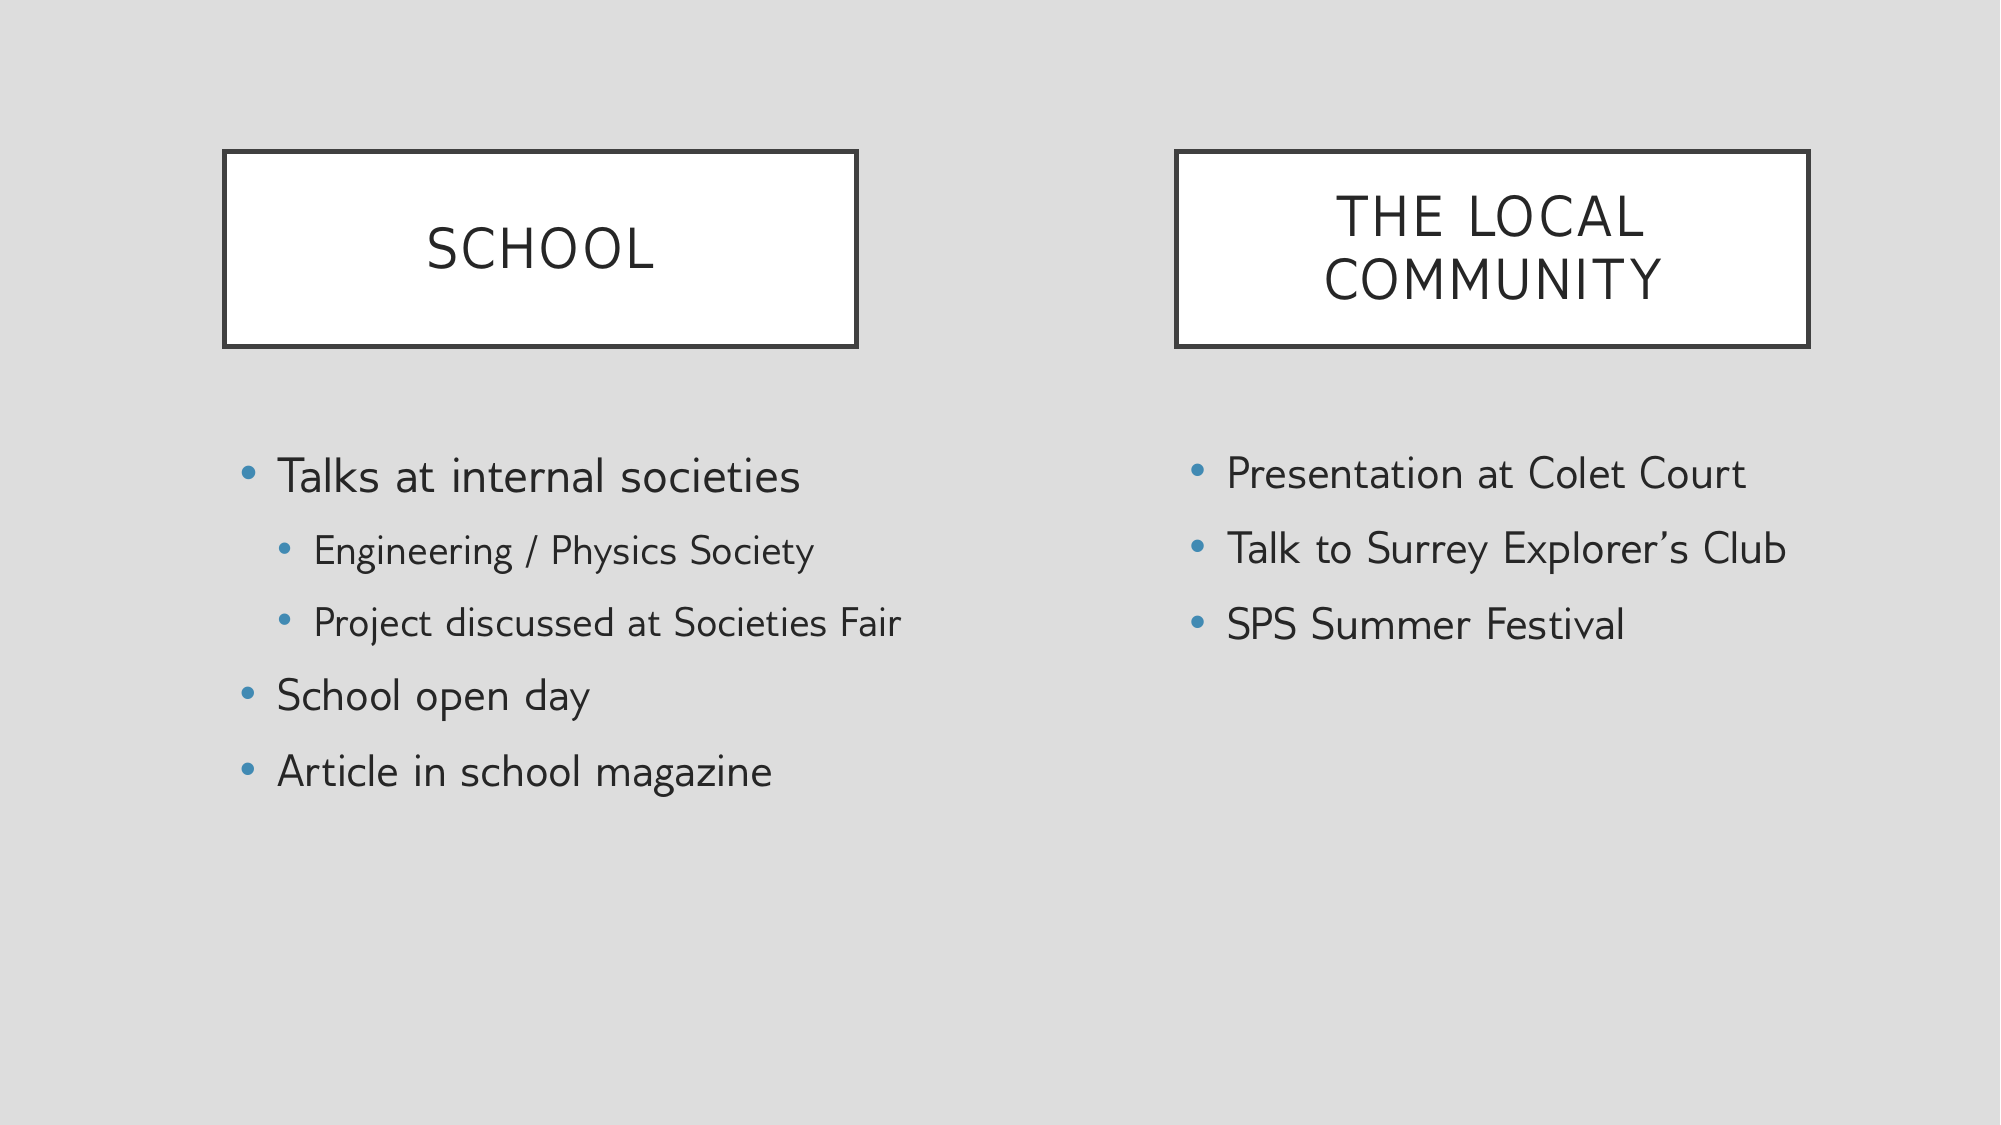

# School
The Local Community
Presentation at Colet Court
Talk to Surrey Explorer’s Club
SPS Summer Festival
Talks at internal societies
Engineering / Physics Society
Project discussed at Societies Fair
School open day
Article in school magazine